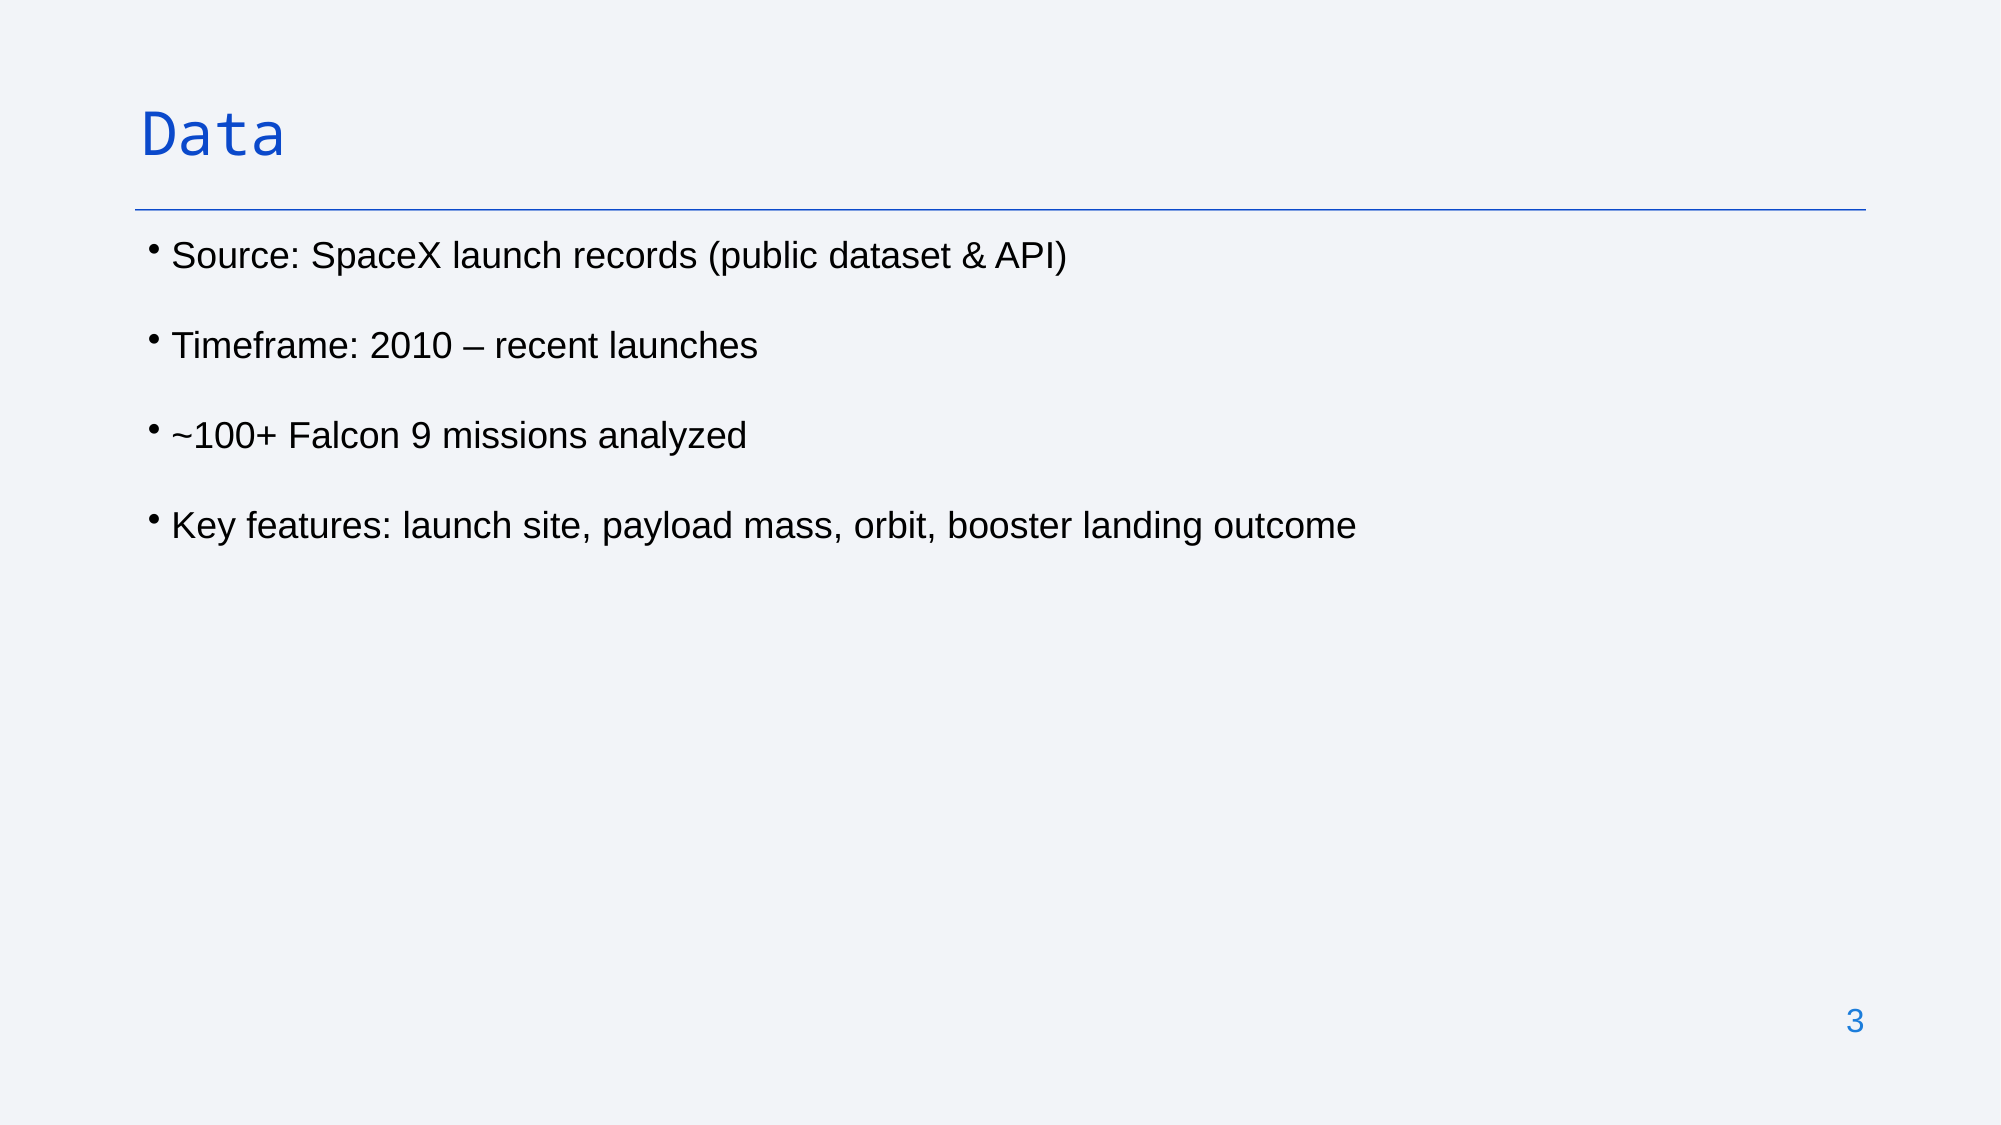

Data
 Source: SpaceX launch records (public dataset & API)

 Timeframe: 2010 – recent launches

 ~100+ Falcon 9 missions analyzed

 Key features: launch site, payload mass, orbit, booster landing outcome

3